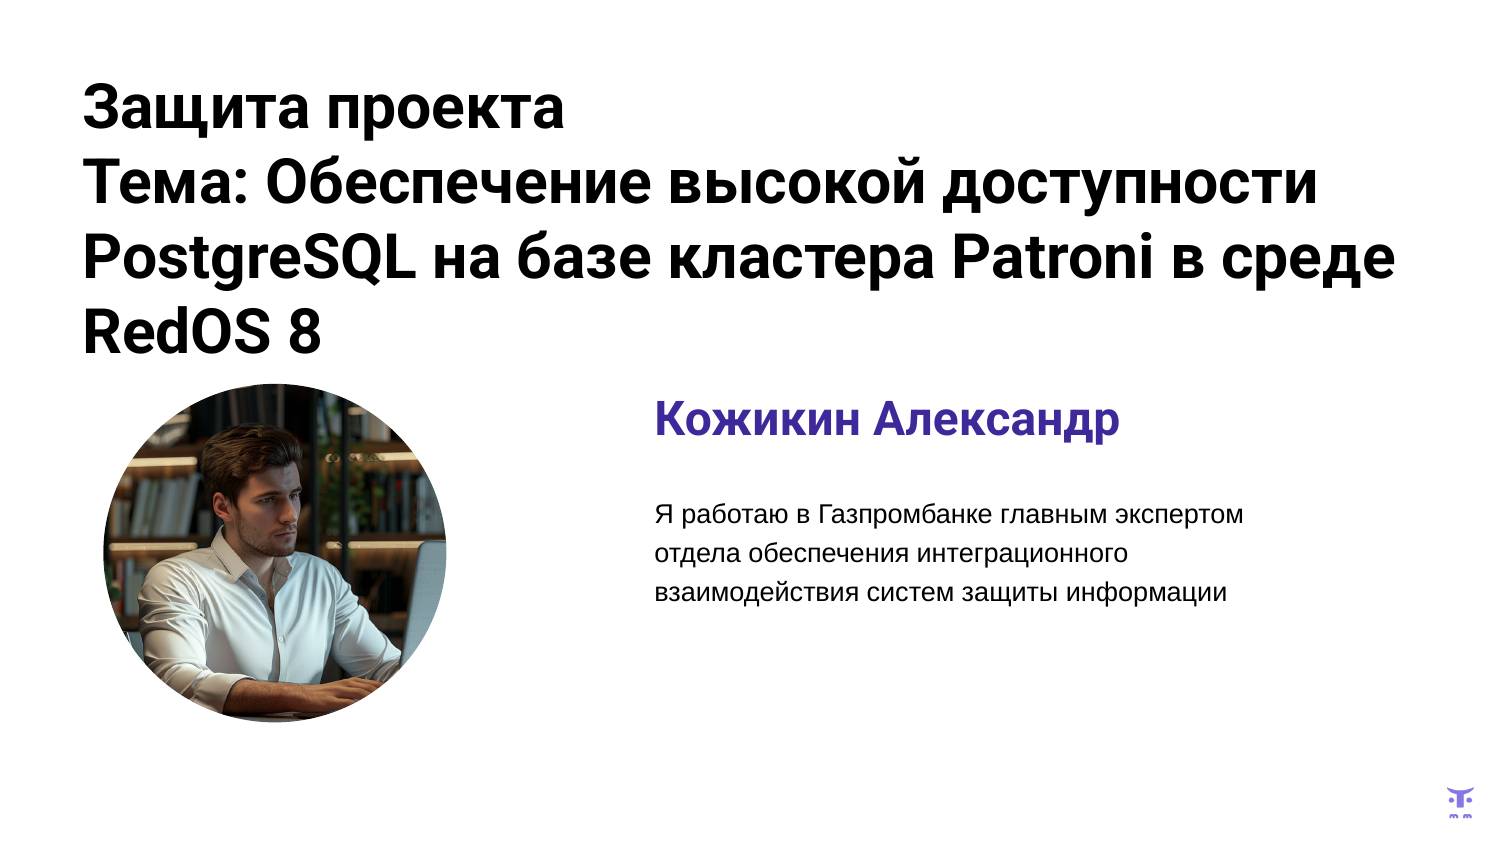

# Защита проекта Тема: Обеспечение высокой доступности PostgreSQL на базе кластера Patroni в среде RedOS 8
Кожикин Александр

Я работаю в Газпромбанке главным экспертом отдела обеспечения интеграционного взаимодействия систем защиты информации